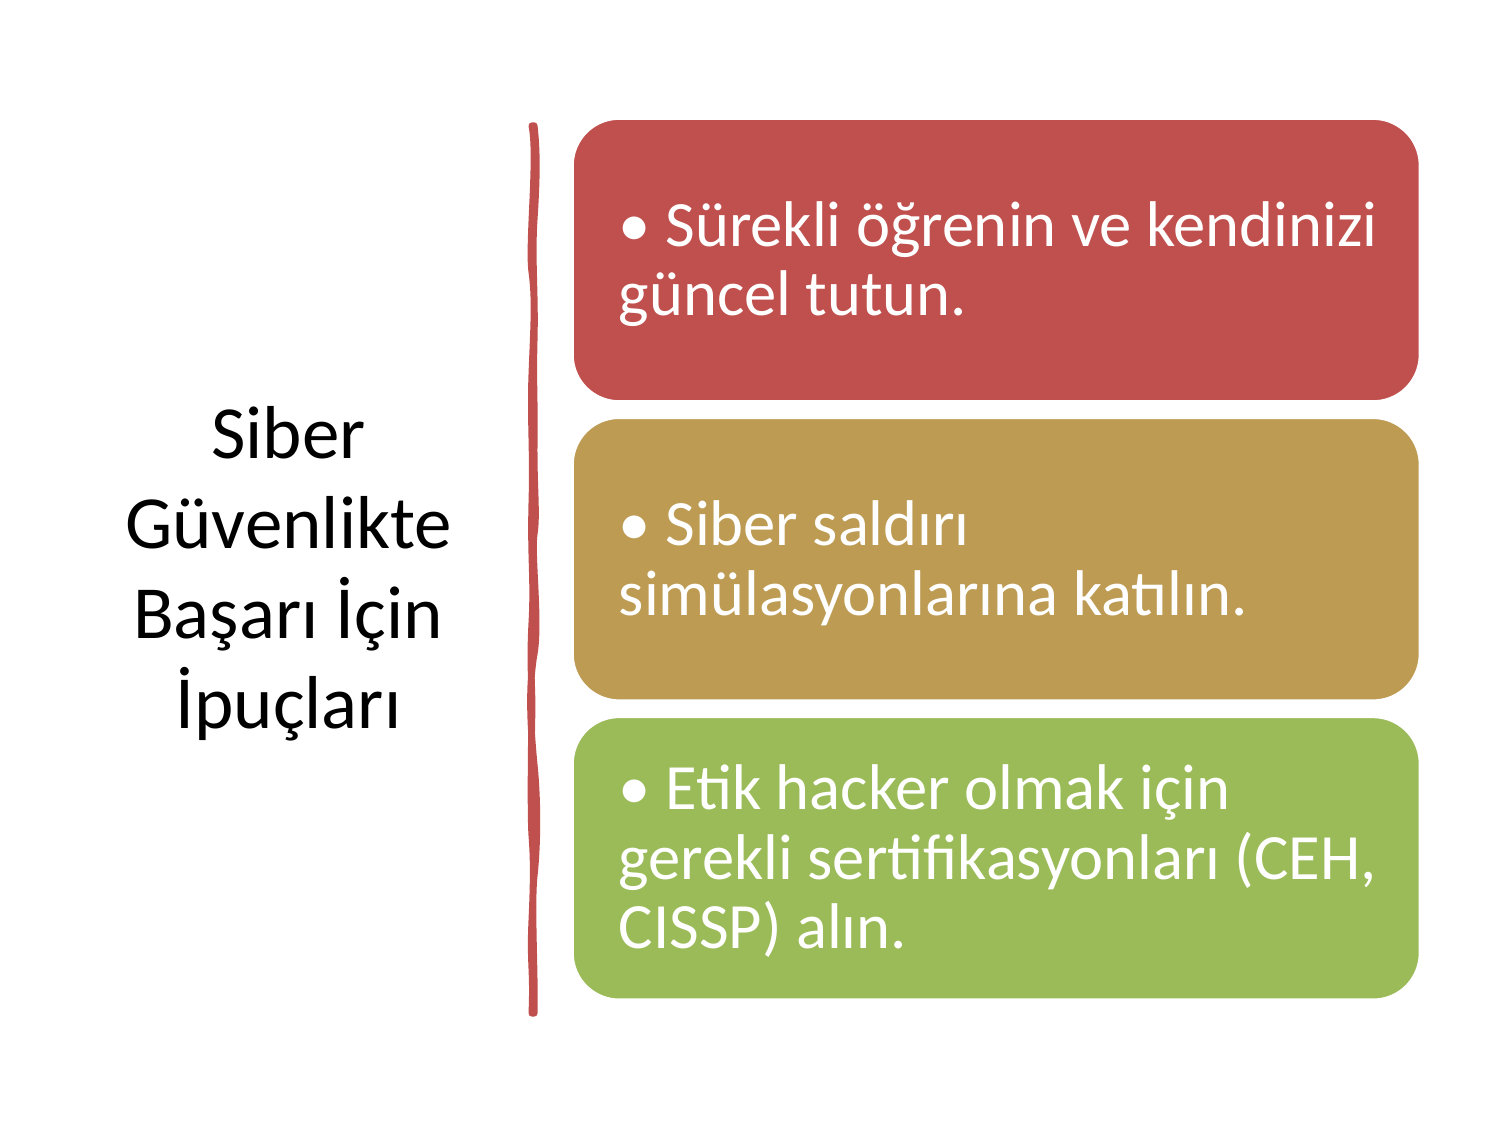

• Sürekli öğrenin ve kendinizi güncel tutun.
• Siber saldırı simülasyonlarına katılın.
• Etik hacker olmak için gerekli sertifikasyonları (CEH, CISSP) alın.
# Siber Güvenlikte Başarı İçin İpuçları